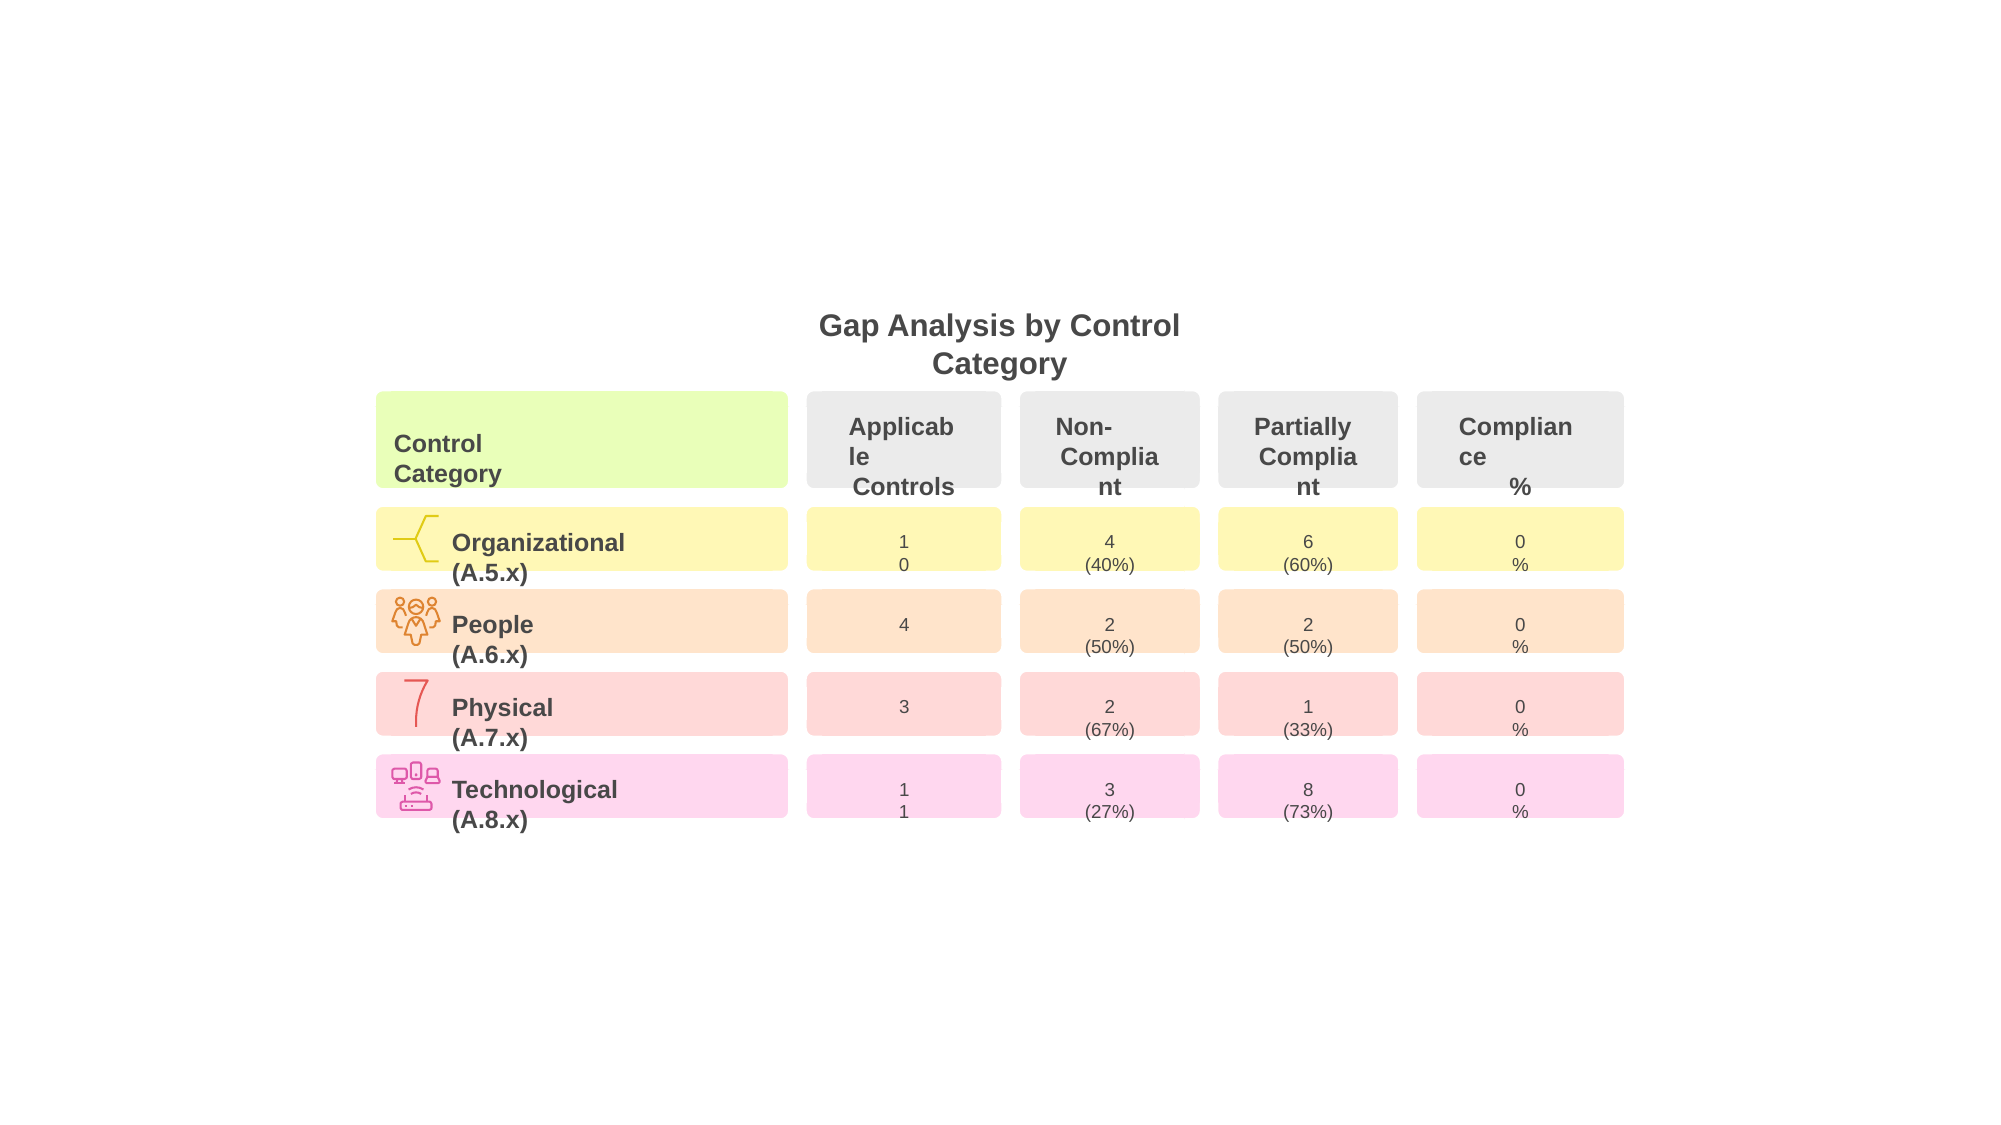

Gap Analysis by Control Category

Applicable
Controls
Non-
Compliant
Partially
Compliant
Compliance
%
Control Category

Organizational (A.5.x)
10
4 (40%)
6 (60%)
0%

People (A.6.x)
4
2 (50%)
2 (50%)
0%

Physical (A.7.x)
3
2 (67%)
1 (33%)
0%

Technological (A.8.x)
11
3 (27%)
8 (73%)
0%